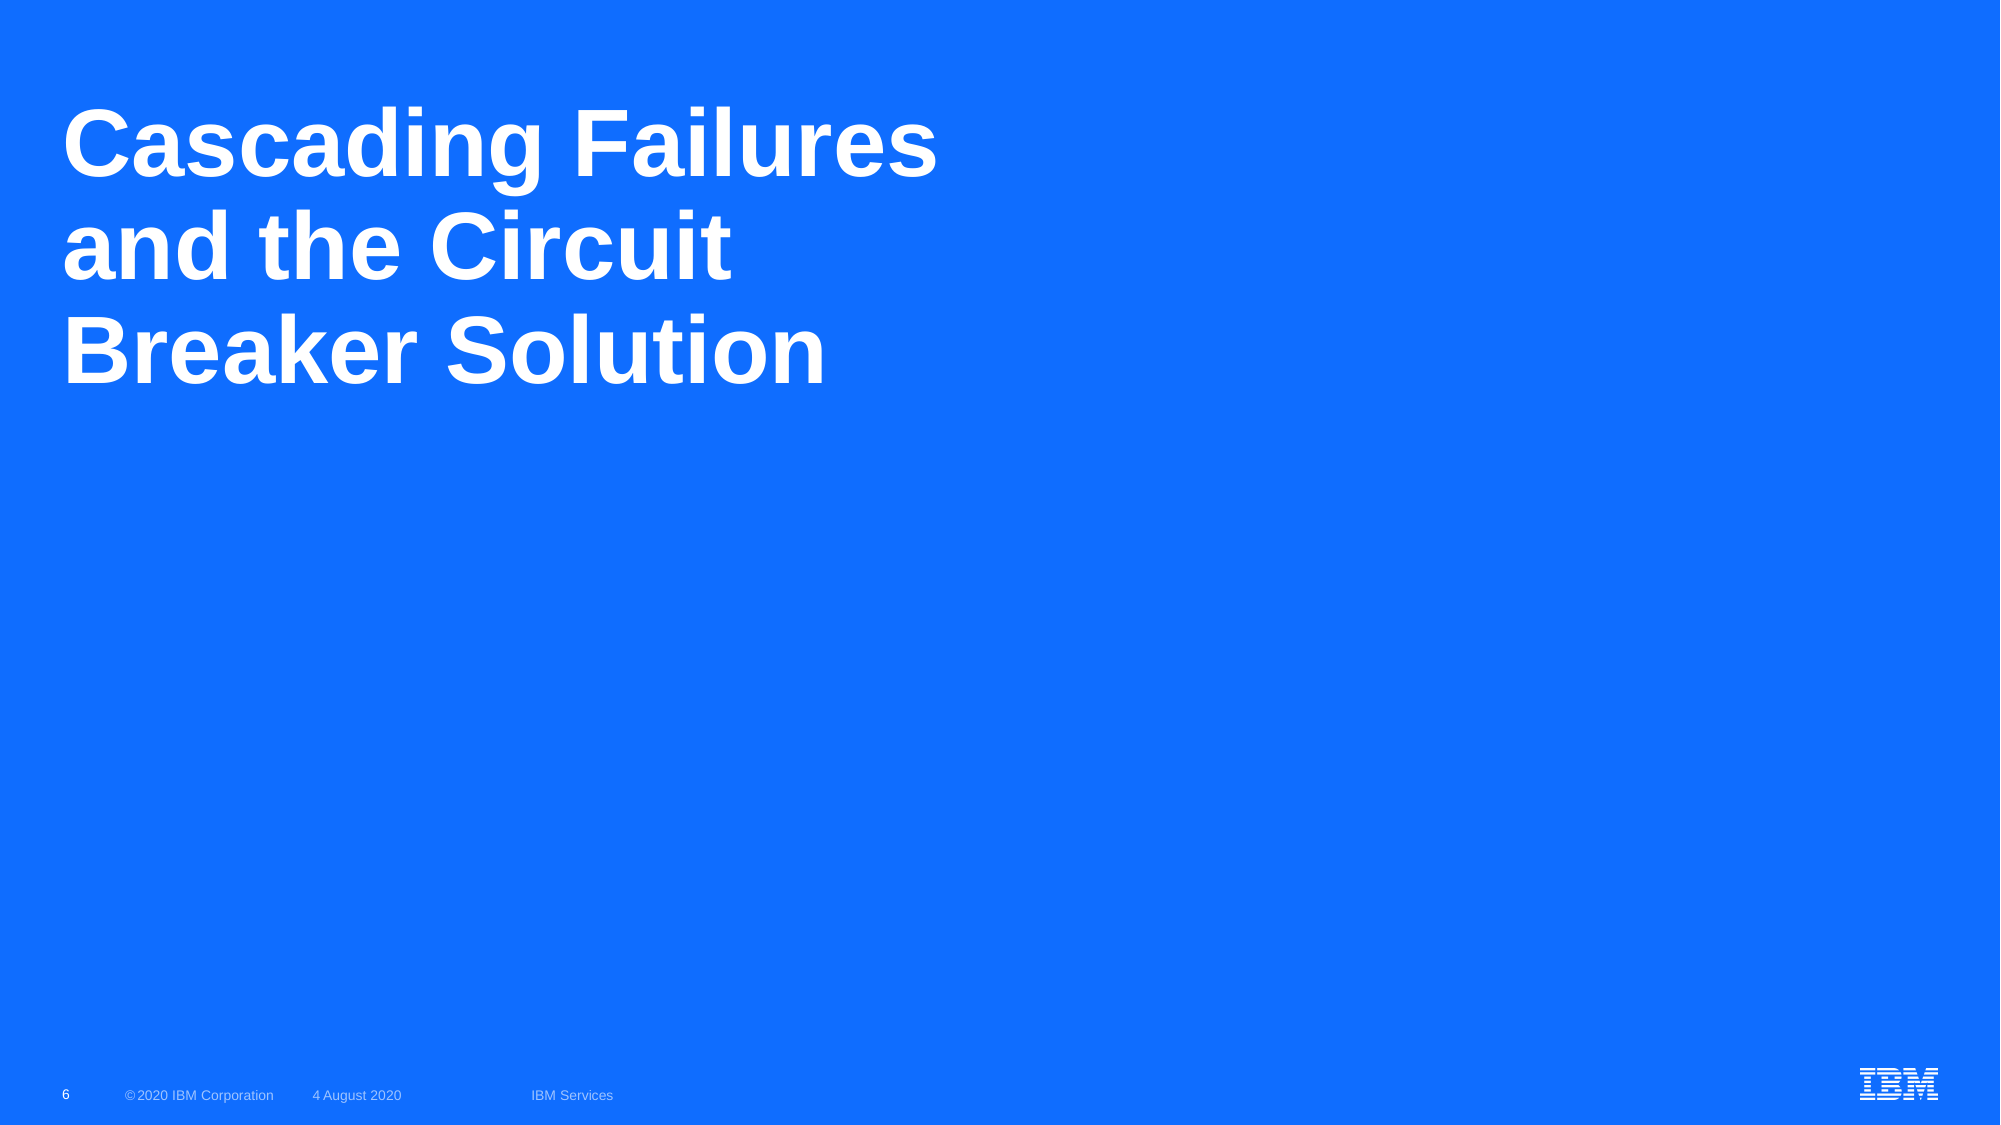

# Cascading Failures and the Circuit Breaker Solution